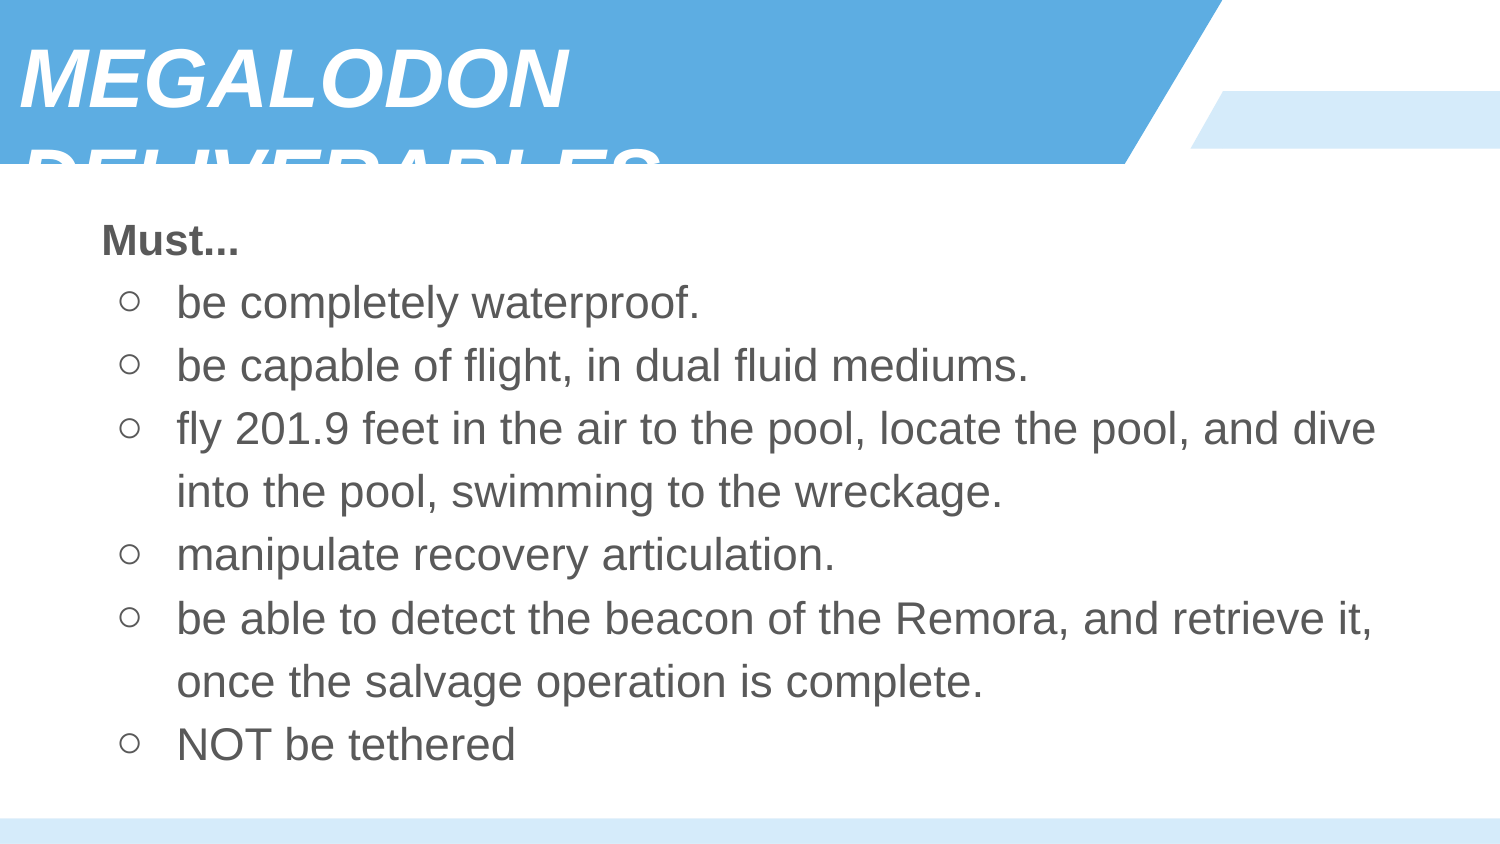

MEGALODON DELIVERABLES

Must...
be completely waterproof.
be capable of flight, in dual fluid mediums.
fly 201.9 feet in the air to the pool, locate the pool, and dive into the pool, swimming to the wreckage.
manipulate recovery articulation.
be able to detect the beacon of the Remora, and retrieve it, once the salvage operation is complete.
NOT be tethered